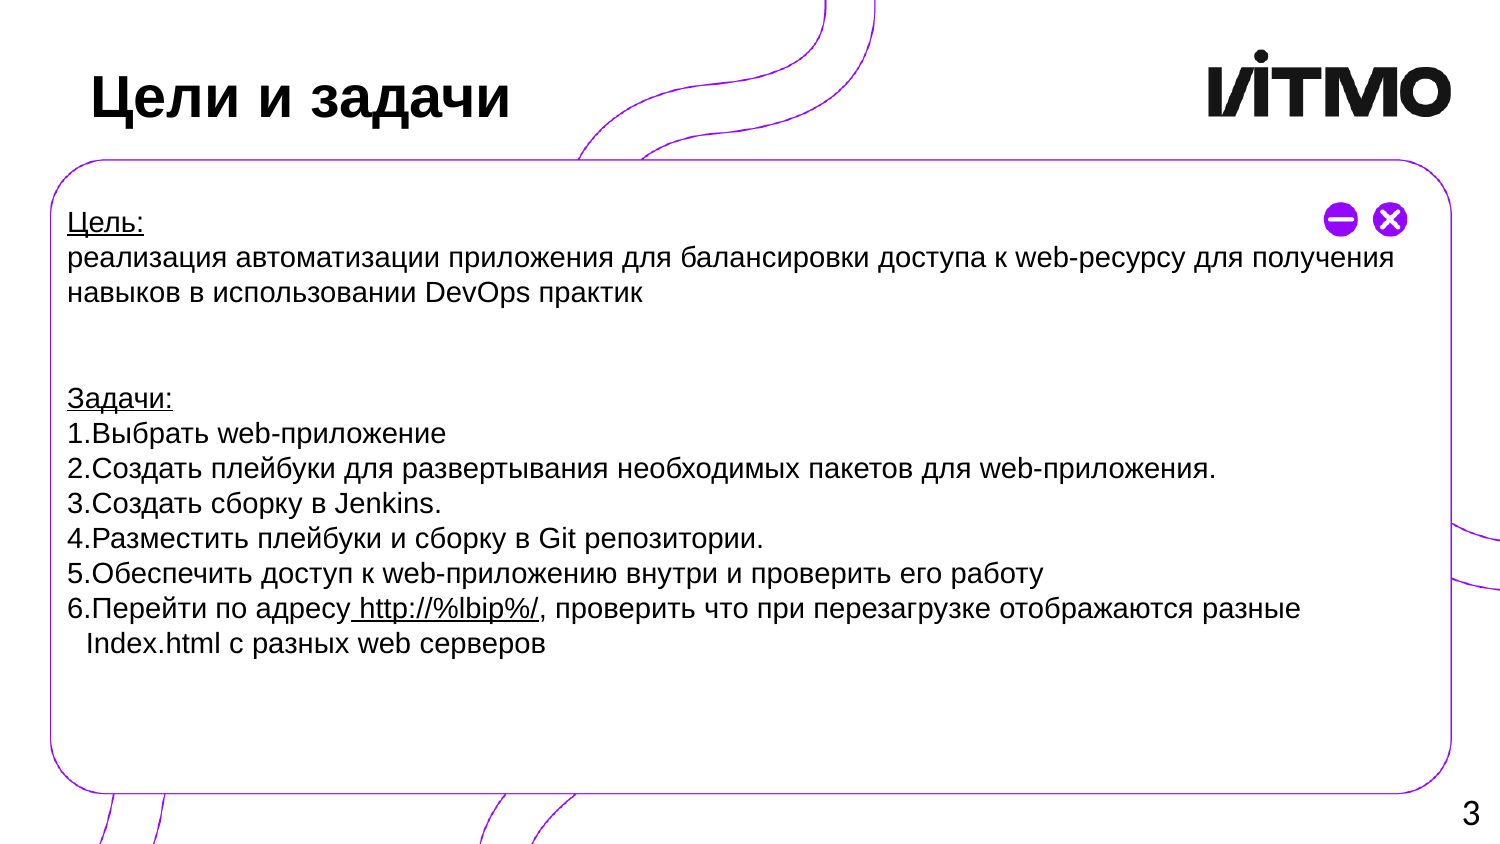

# Цели и задачи
Цель:
реализация автоматизации приложения для балансировки доступа к web-ресурсу для получения навыков в использовании DevOps практик

Задачи:
Выбрать web-приложение
Создать плейбуки для развертывания необходимых пакетов для web-приложения.
Создать сборку в Jenkins.
Разместить плейбуки и сборку в Git репозитории.
Обеспечить доступ к web-приложению внутри и проверить его работу
Перейти по адресу http://%lbip%/, проверить что при перезагрузке отображаются разные Index.html с разных web серверов
3